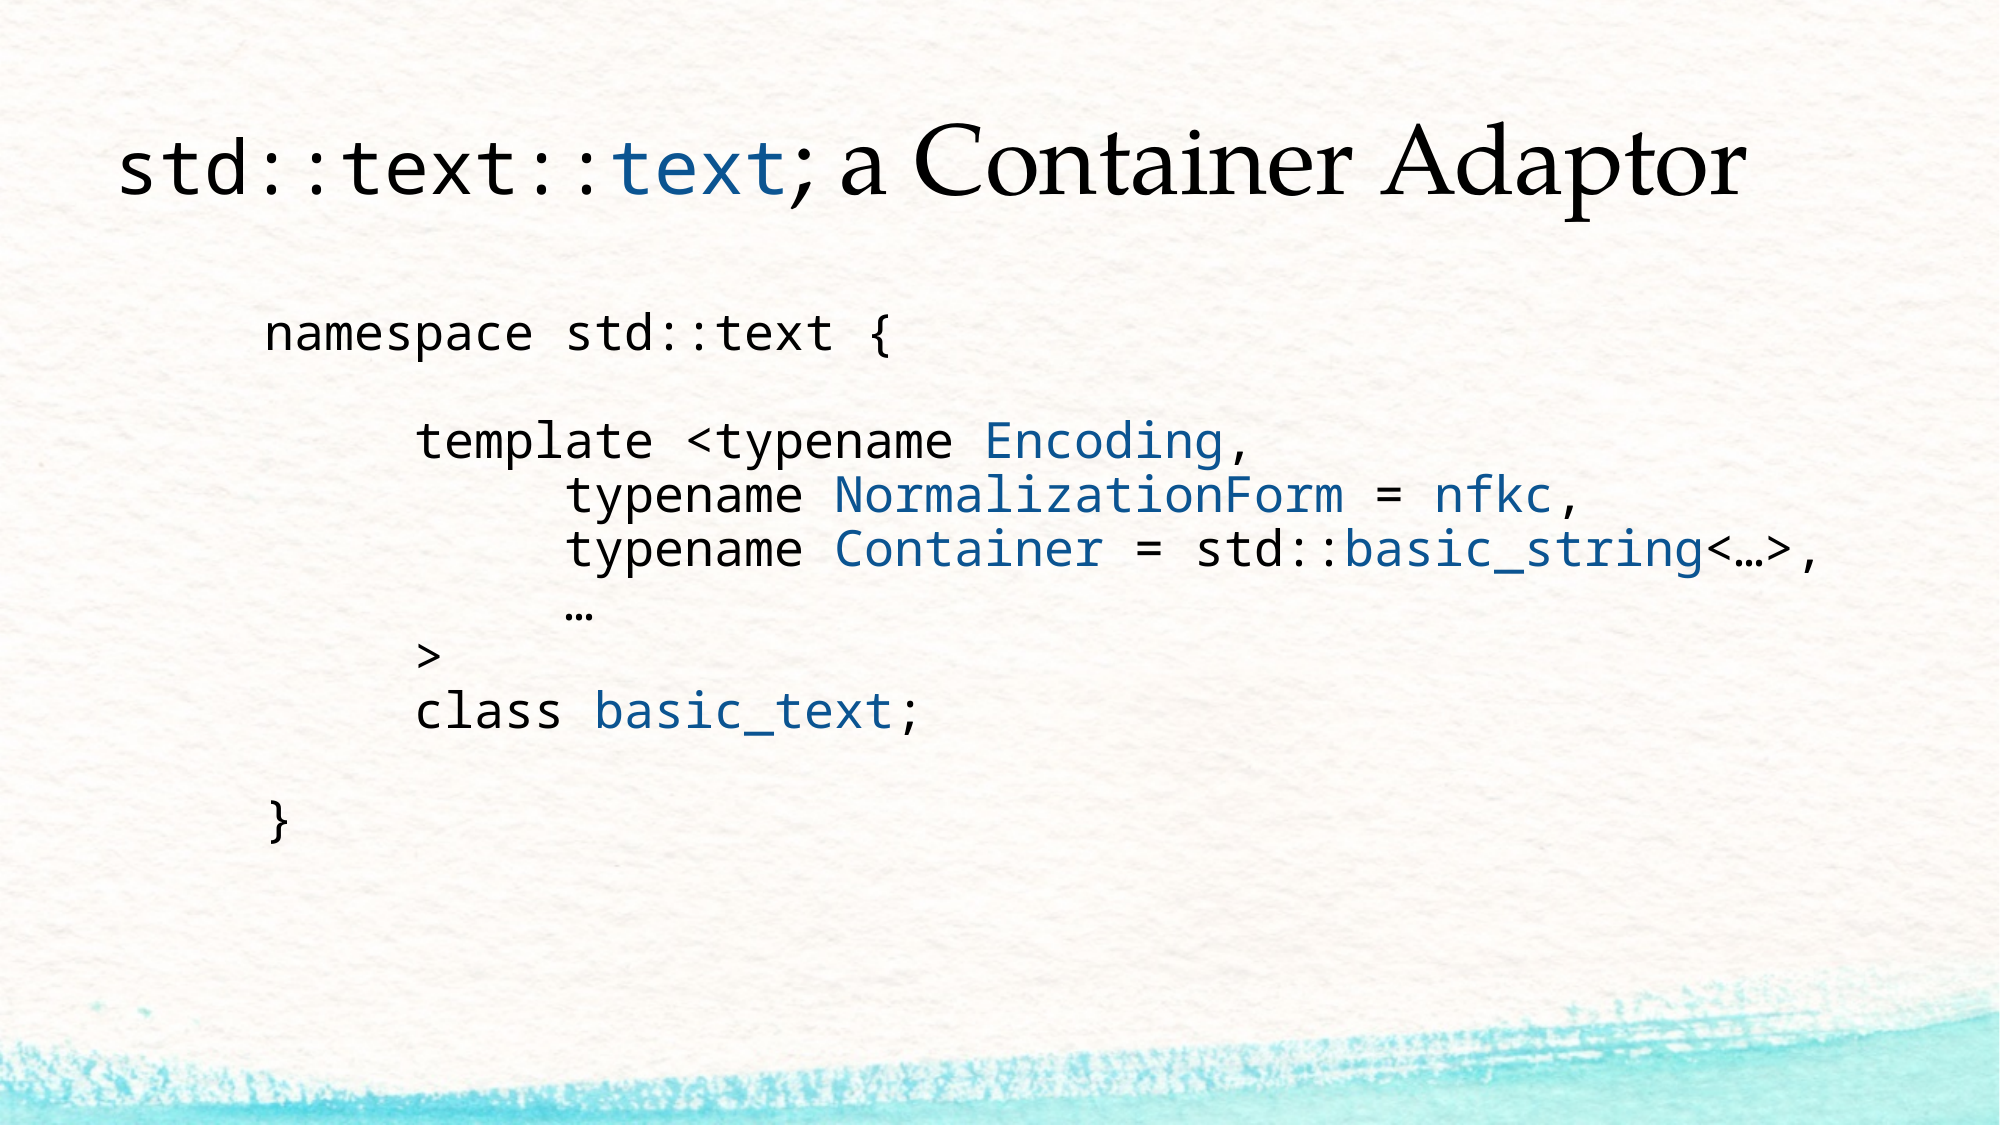

# std::text::text; a Container Adaptor
namespace std::text {
	template <typename Encoding,
		typename NormalizationForm = nfkc,
		typename Container = std::basic_string<…>,
		…
	>
	class basic_text;
}